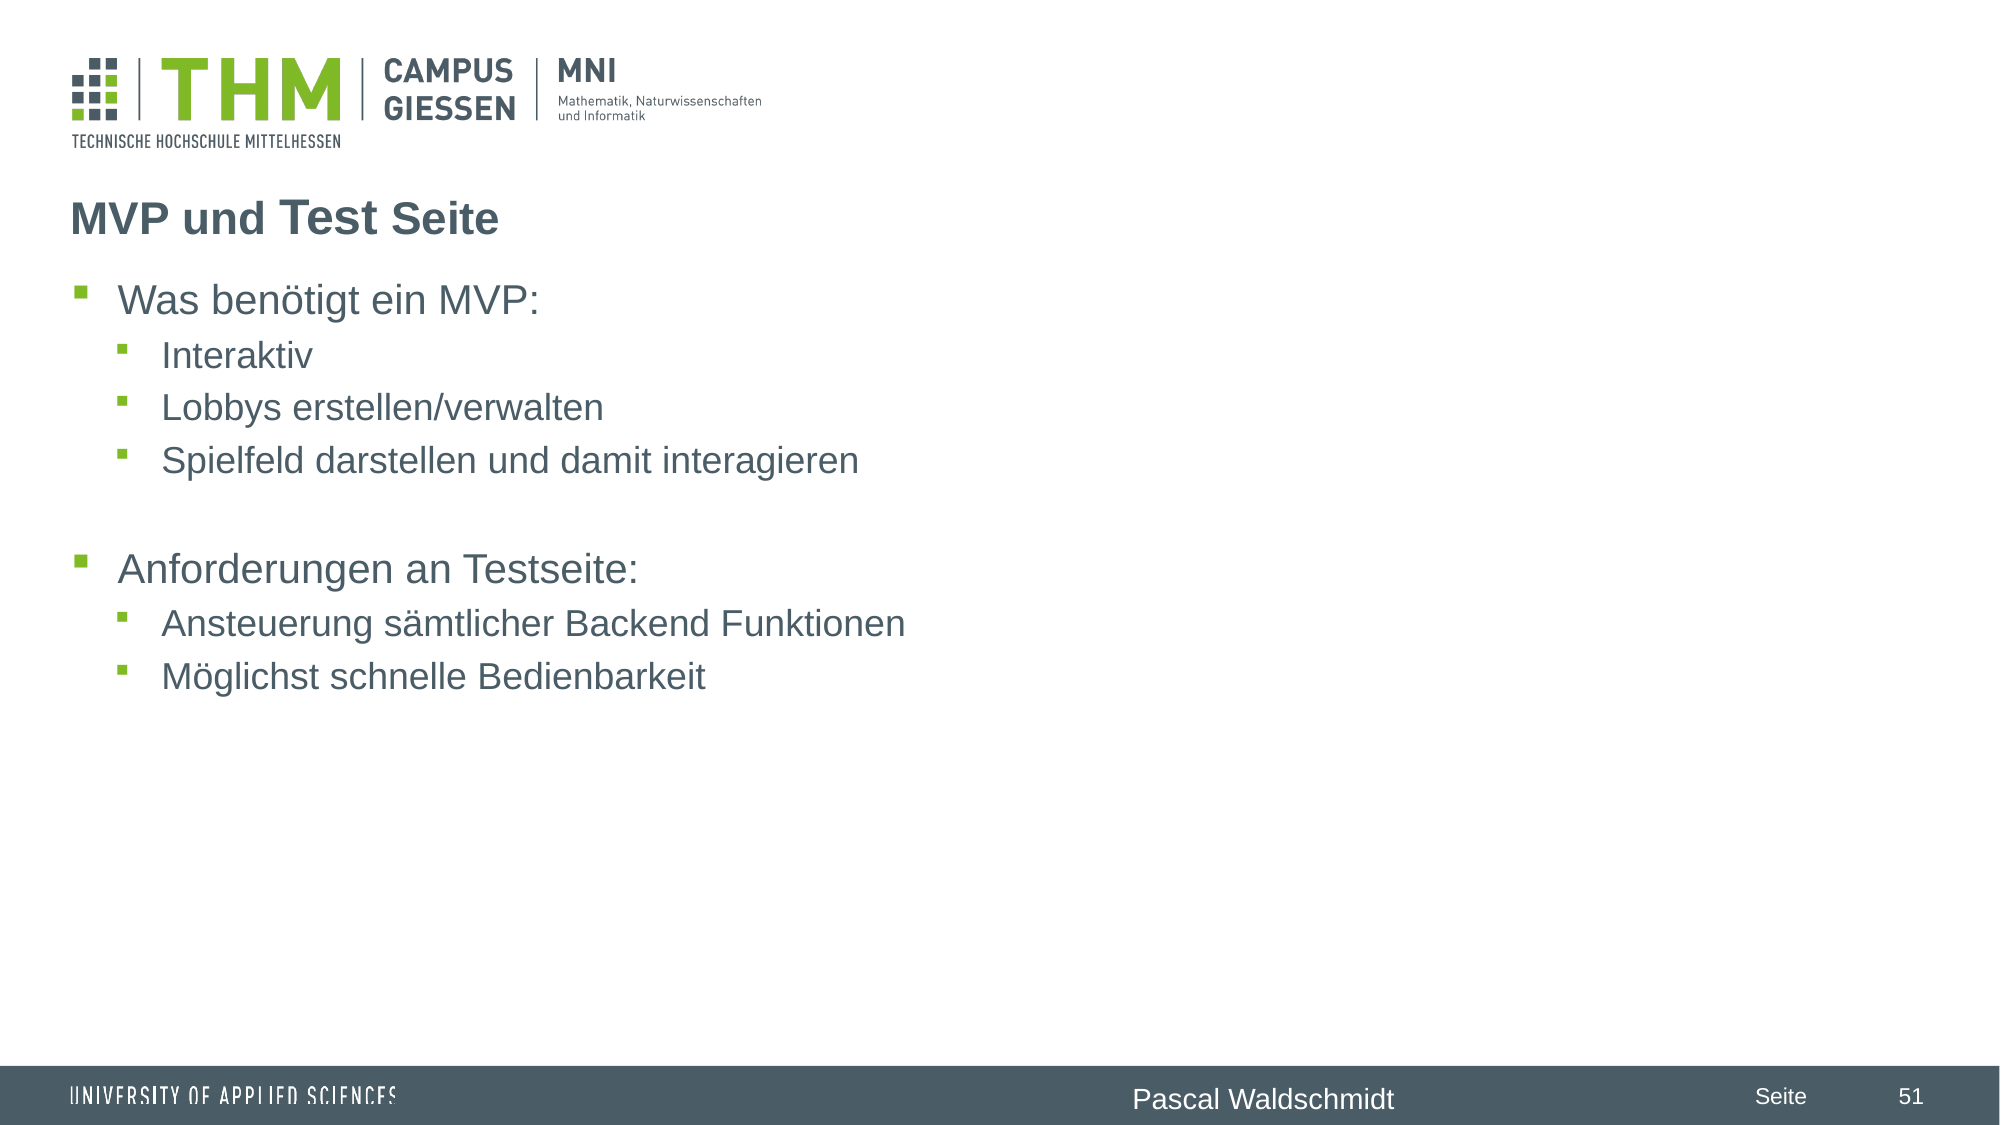

# MVP und Test Seite
Was benötigt ein MVP:
Interaktiv
Lobbys erstellen/verwalten
Spielfeld darstellen und damit interagieren

Anforderungen an Testseite:
Ansteuerung sämtlicher Backend Funktionen
Möglichst schnelle Bedienbarkeit

51
Pascal Waldschmidt